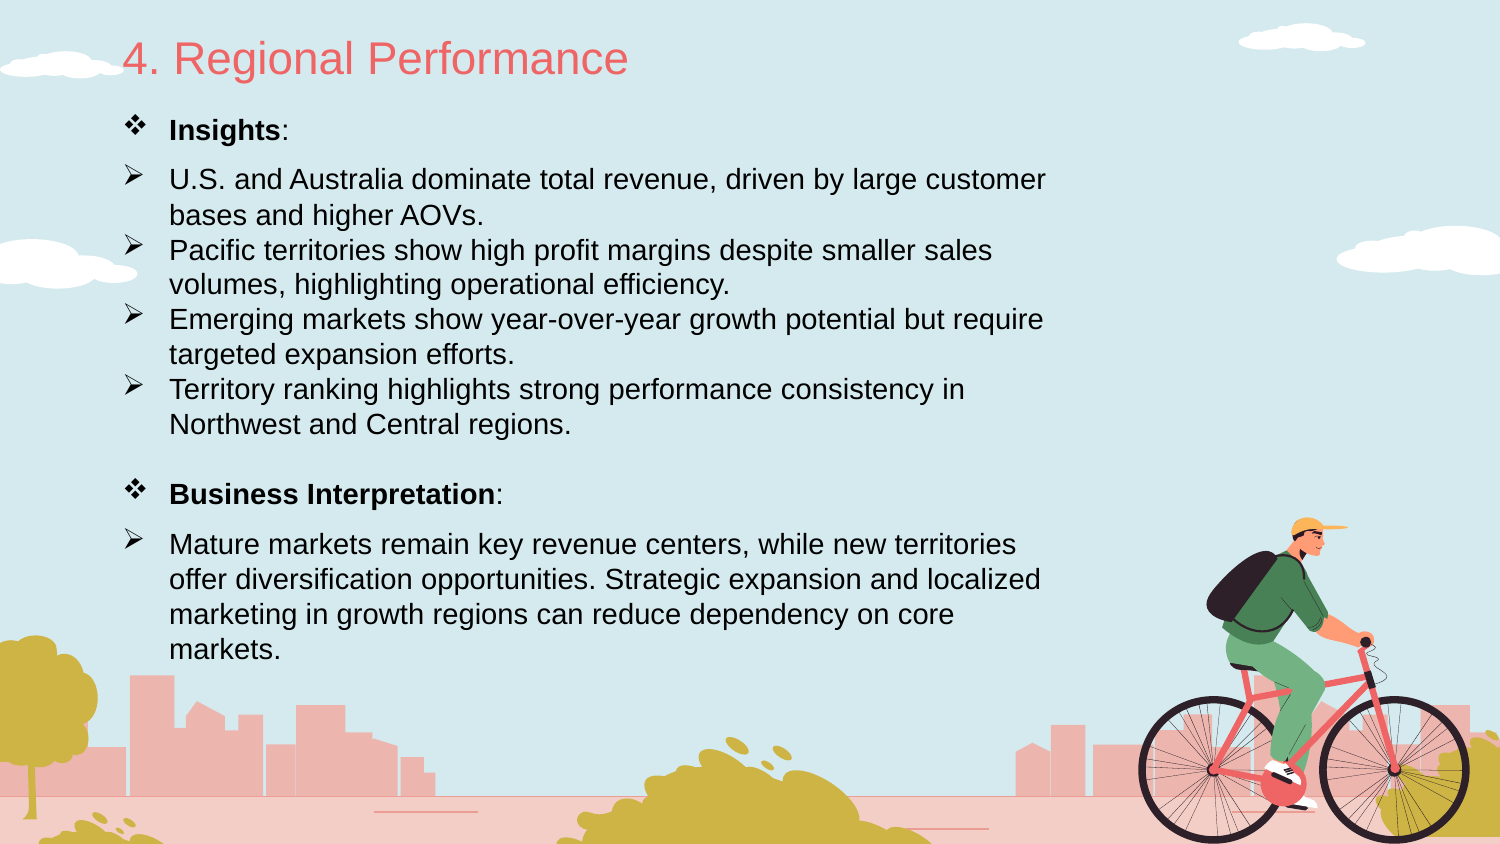

4. Regional Performance
Insights:

U.S. and Australia dominate total revenue, driven by large customer bases and higher AOVs.
Pacific territories show high profit margins despite smaller sales volumes, highlighting operational efficiency.
Emerging markets show year-over-year growth potential but require targeted expansion efforts.
Territory ranking highlights strong performance consistency in Northwest and Central regions.

Business Interpretation:

Mature markets remain key revenue centers, while new territories offer diversification opportunities. Strategic expansion and localized marketing in growth regions can reduce dependency on core markets.